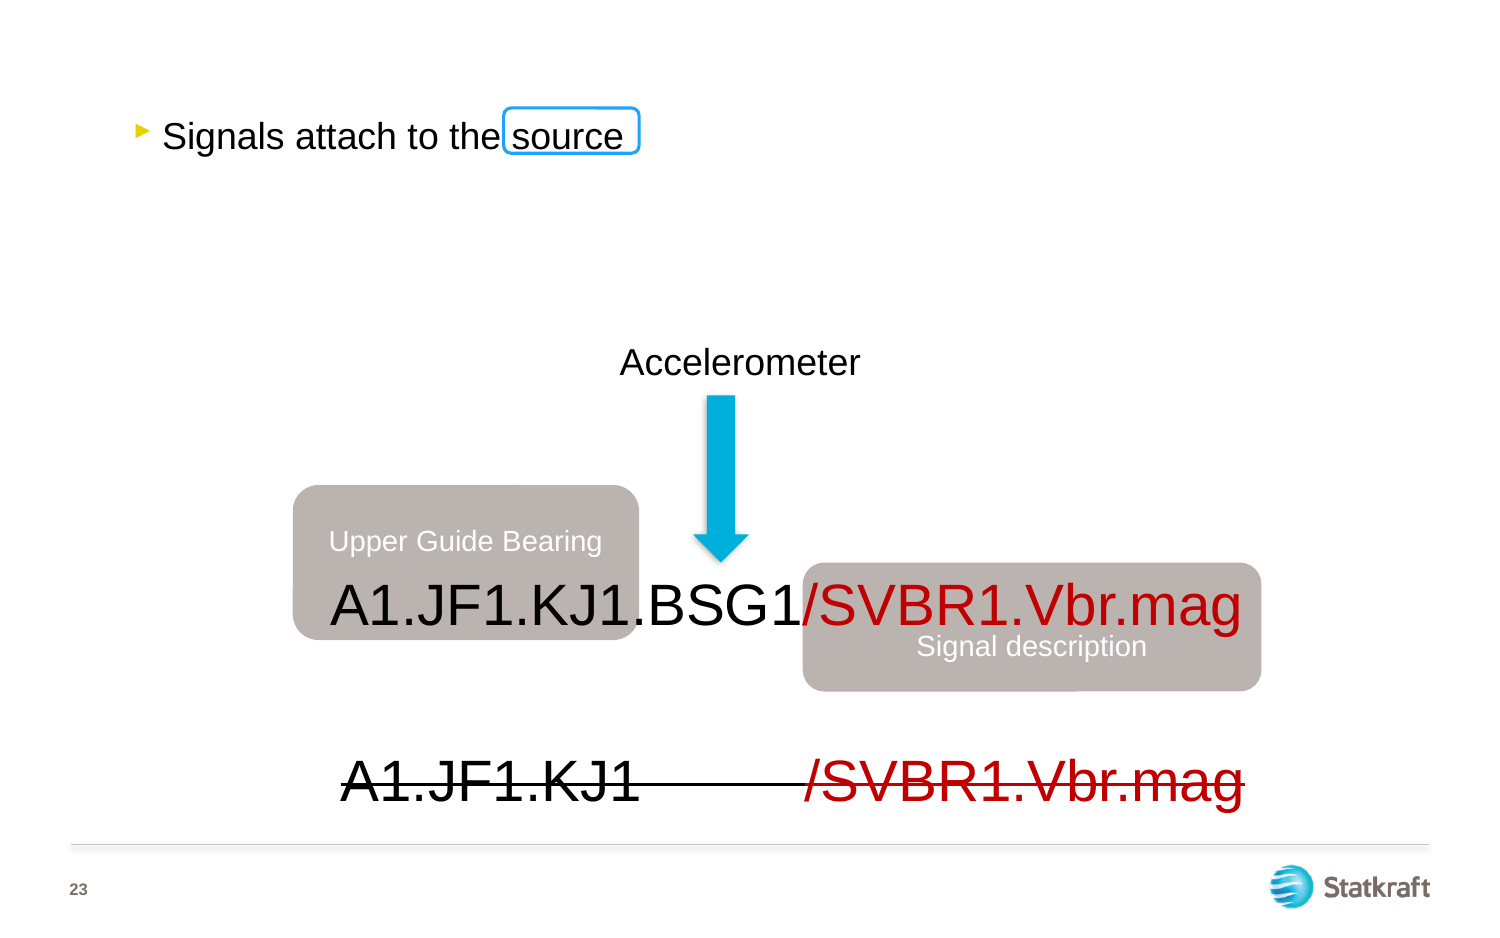

Signals attach to the source

Accelerometer

Upper Guide Bearing

A1.JF1.KJ1.BSG1/SVBR1.Vbr.mag

Signal description
A1.JF1.KJ1          /SVBR1.Vbr.mag
23